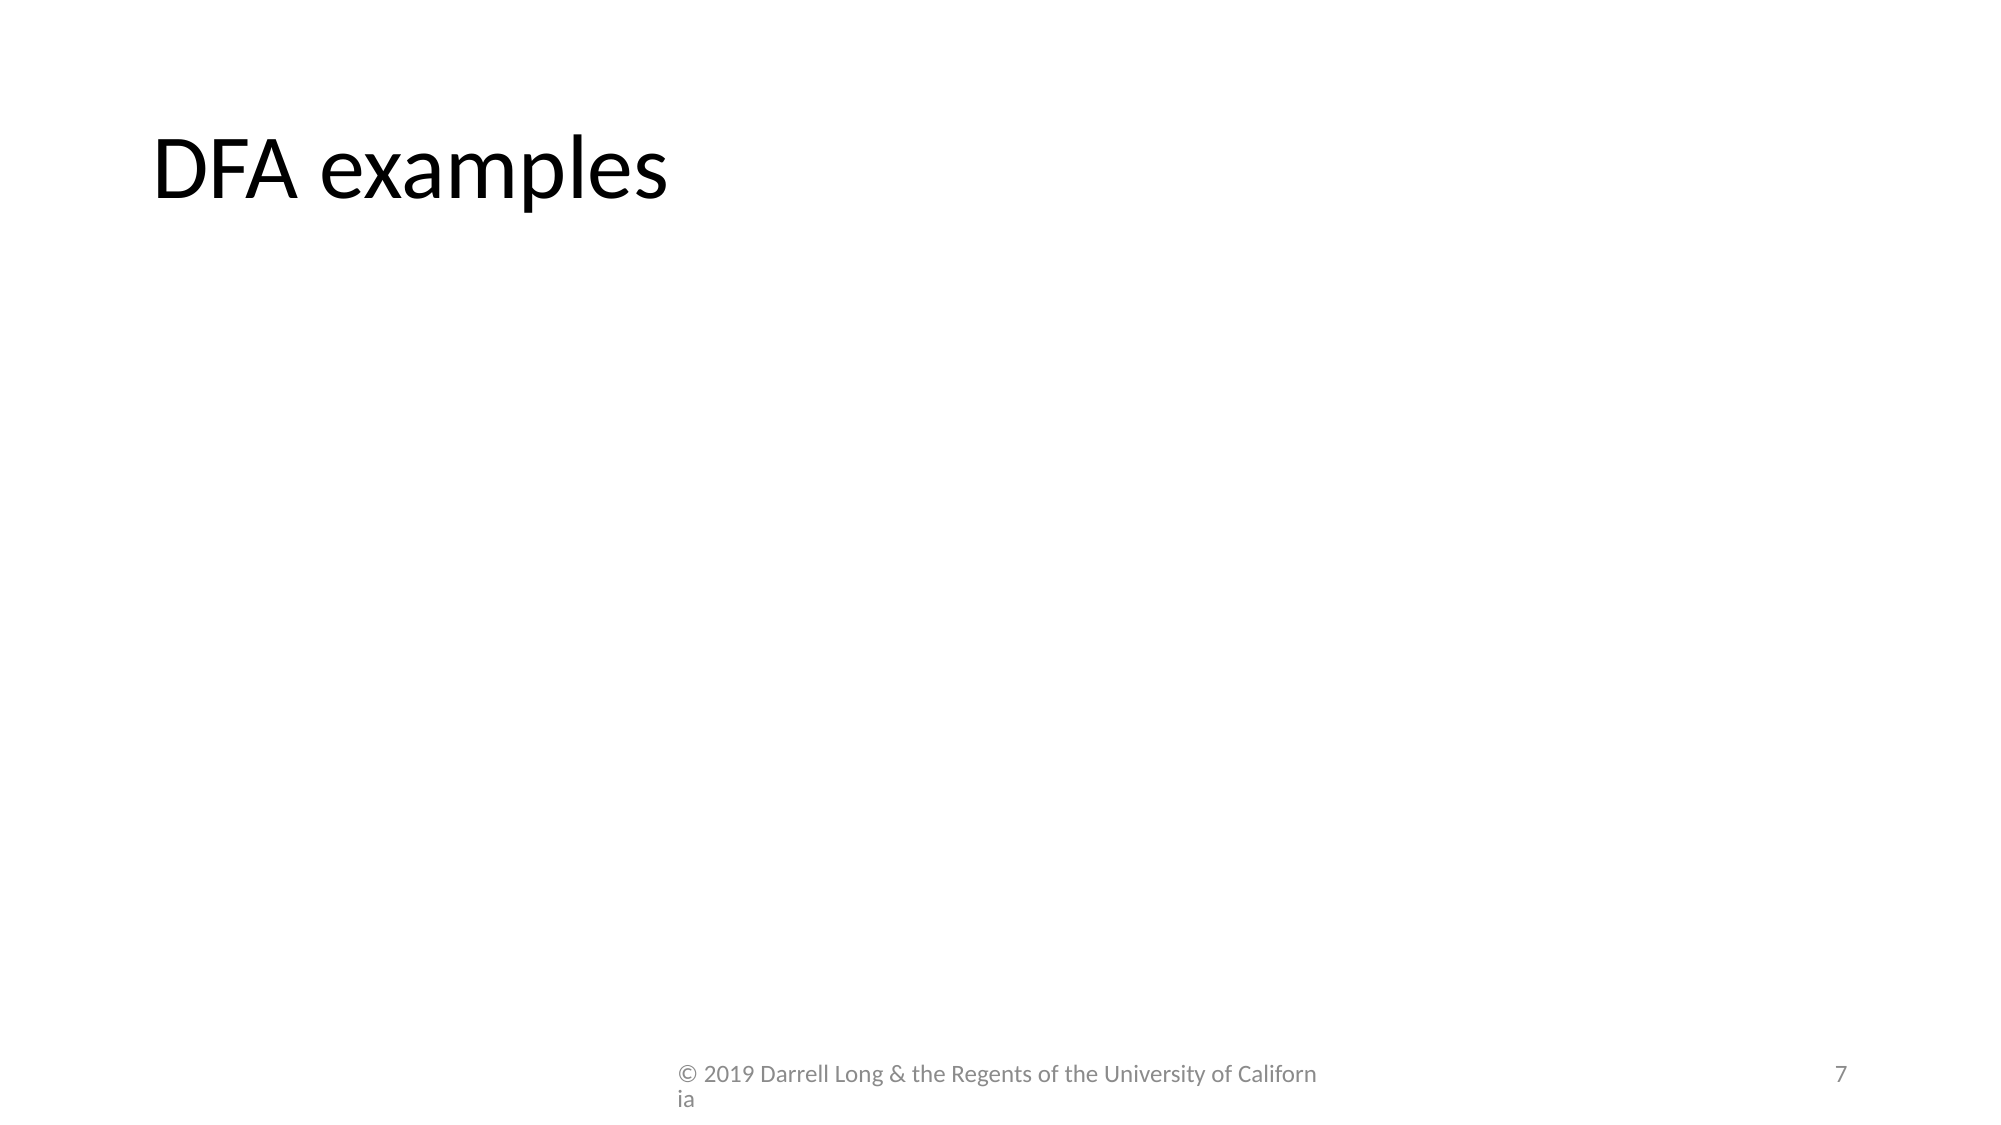

# DFA examples

© 2019 Darrell Long & the Regents of the University of California
7